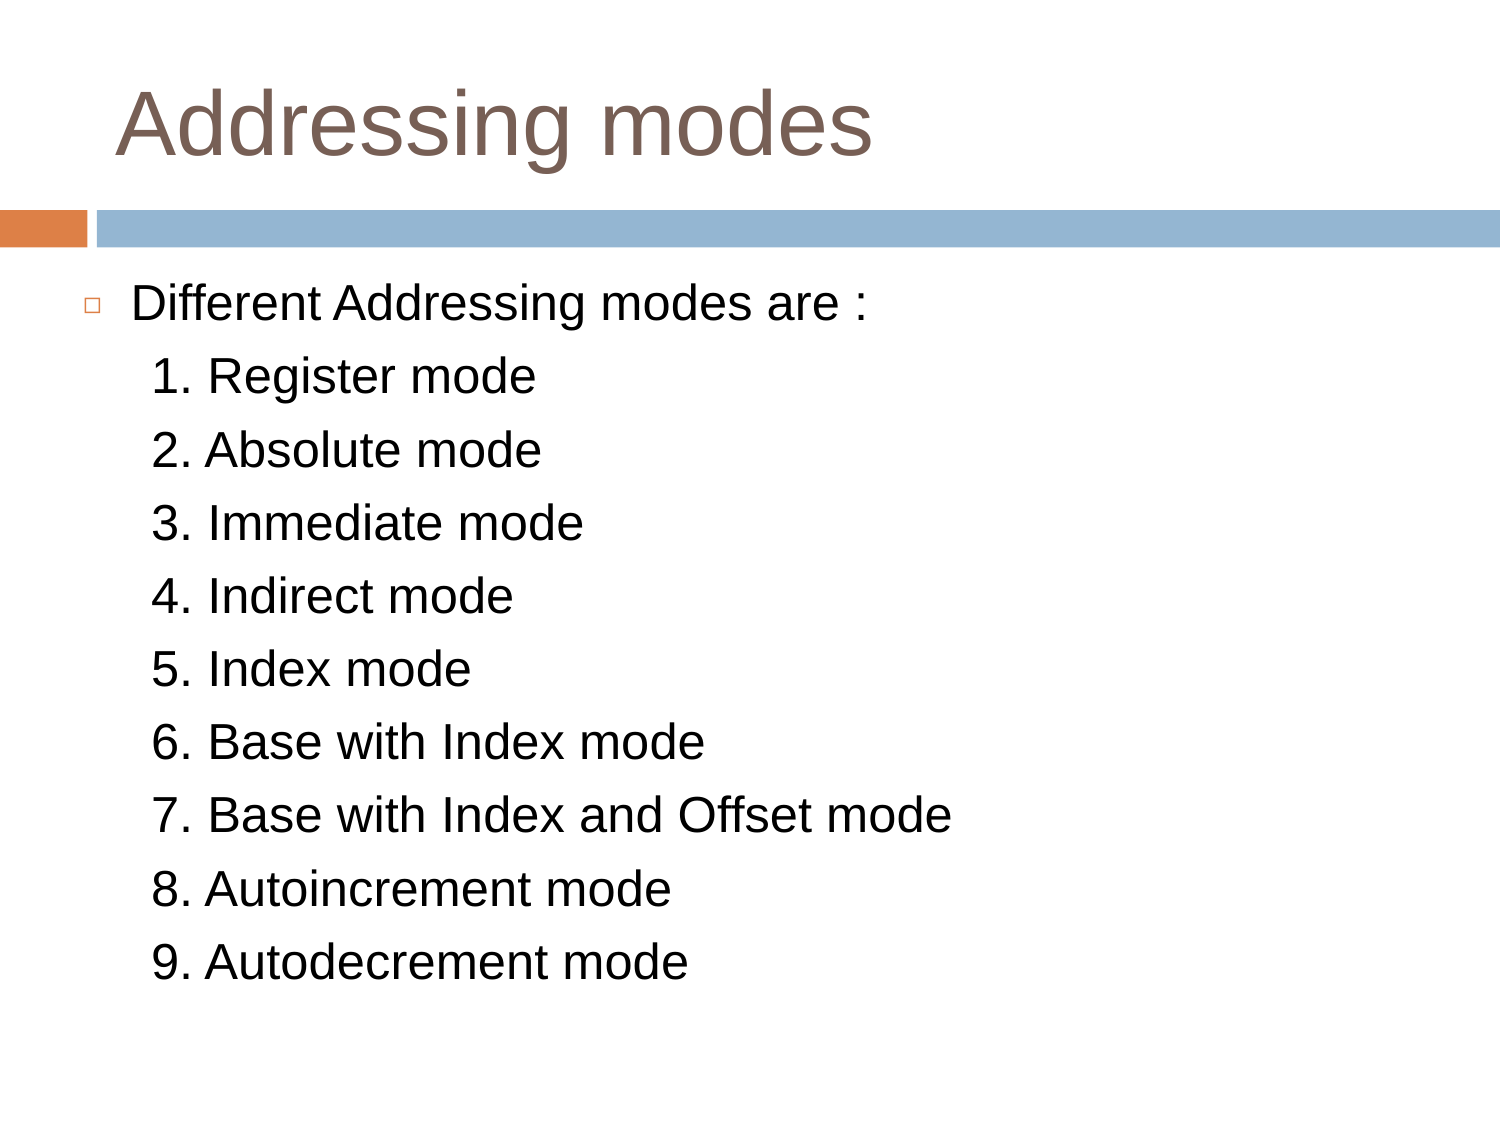

# Addressing modes

Different Addressing modes are :
1. Register mode
2. Absolute mode
3. Immediate mode
4. Indirect mode
5. Index mode
6. Base with Index mode
7. Base with Index and Offset mode
8. Autoincrement mode
9. Autodecrement mode